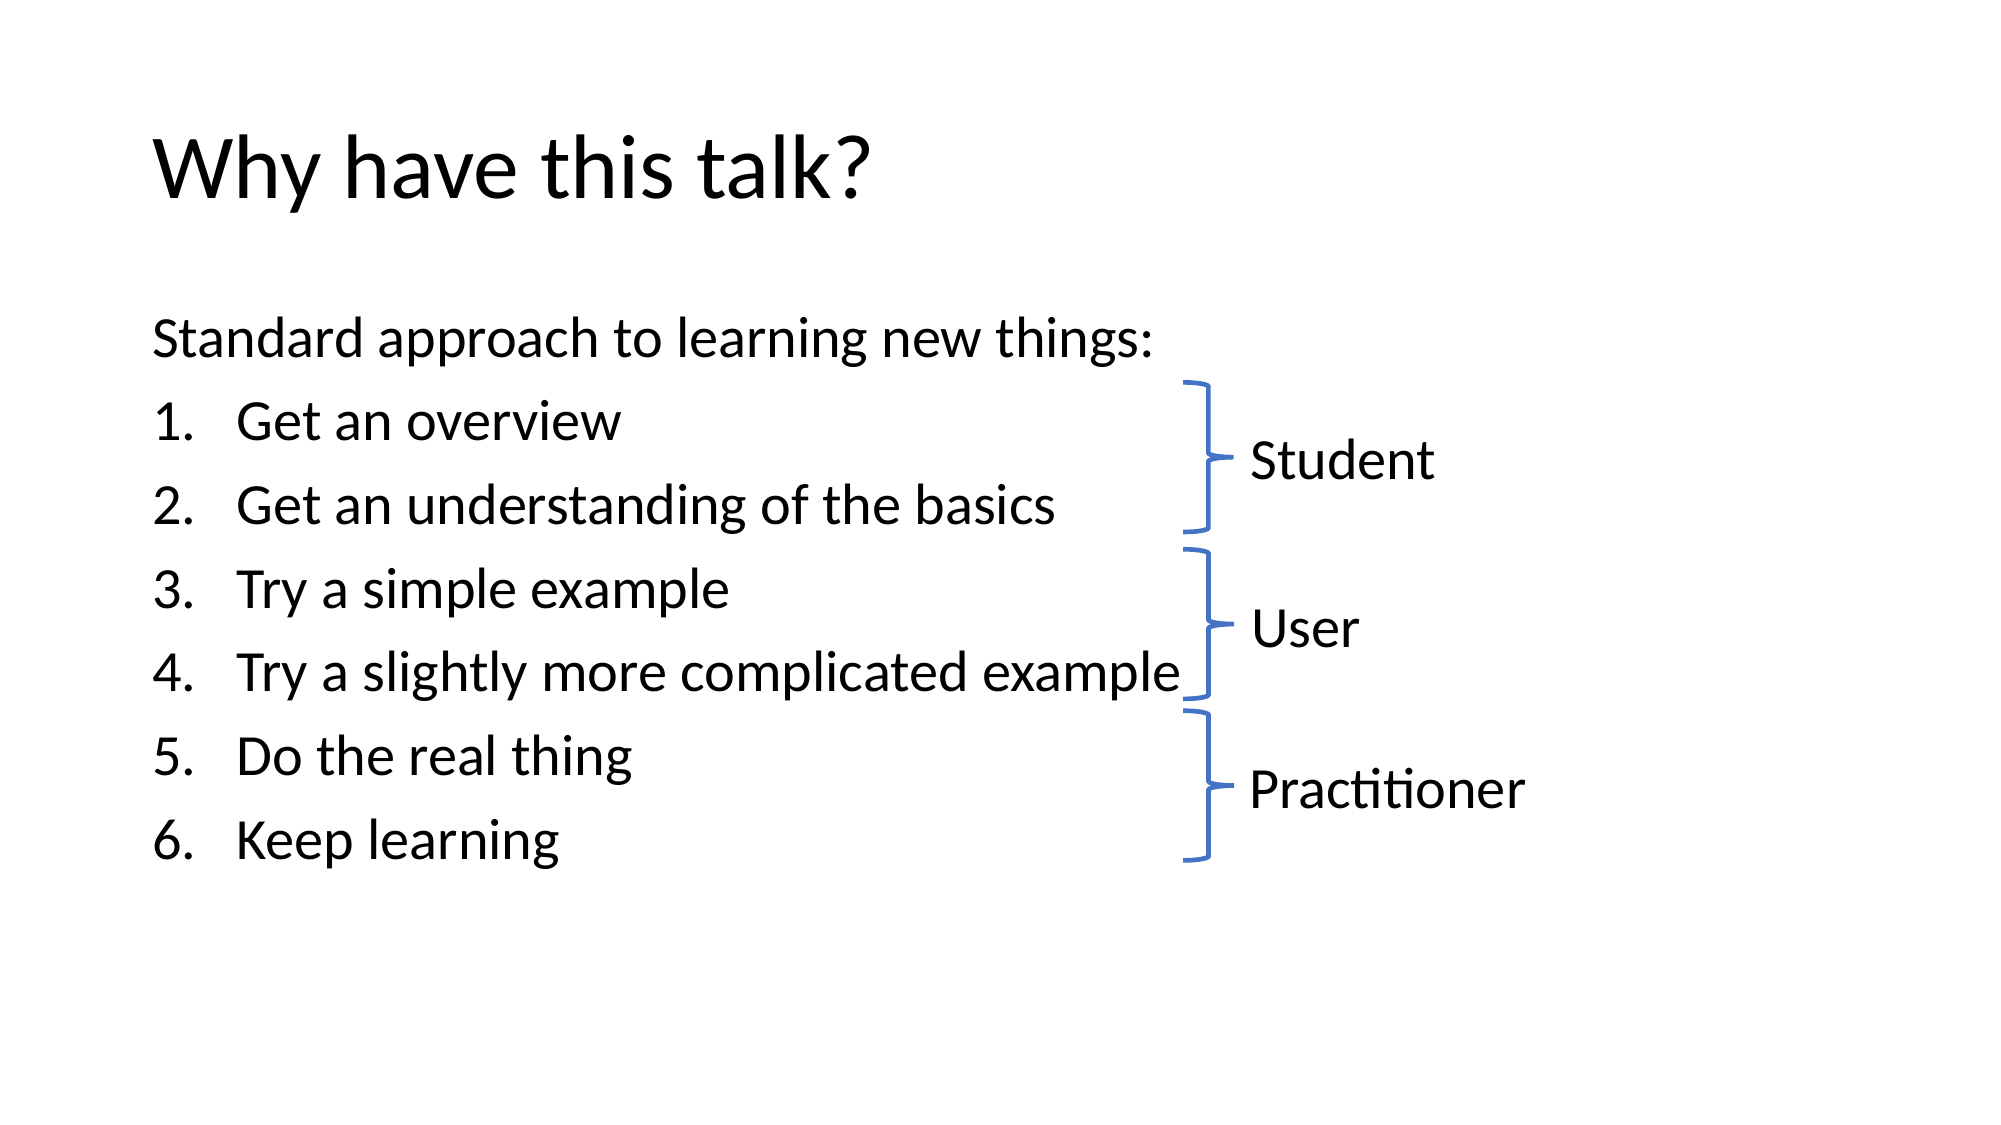

# Why have this talk?
Standard approach to learning new things:
Get an overview
Get an understanding of the basics
Try a simple example
Try a slightly more complicated example
Do the real thing
Keep learning

Student

User

Practitioner